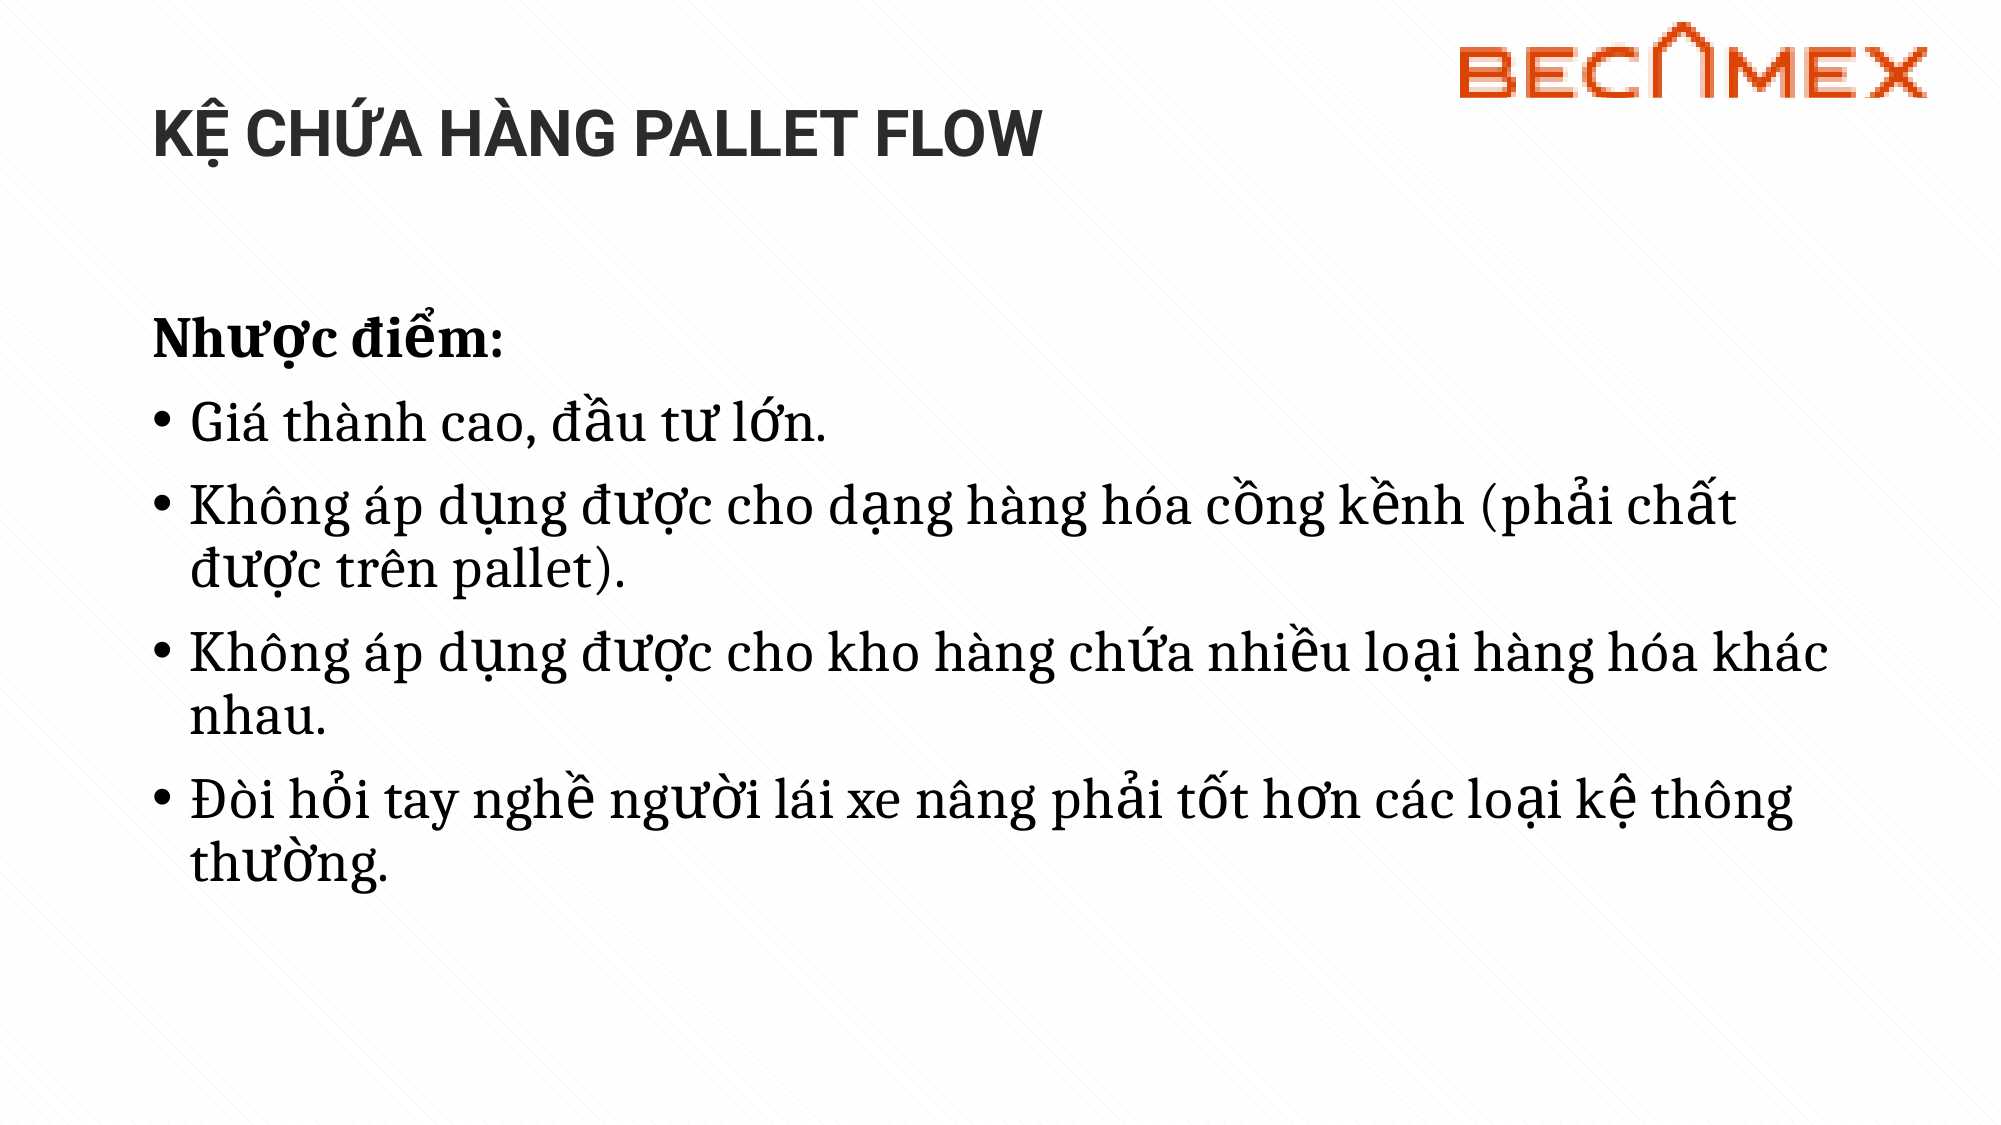

# KỆ CHỨA HÀNG PALLET FLOW
Nhược điểm:
Giá thành cao, đầu tư lớn.
Không áp dụng được cho dạng hàng hóa cồng kềnh (phải chất được trên pallet).
Không áp dụng được cho kho hàng chứa nhiều loại hàng hóa khác nhau.
Đòi hỏi tay nghề người lái xe nâng phải tốt hơn các loại kệ thông thường.